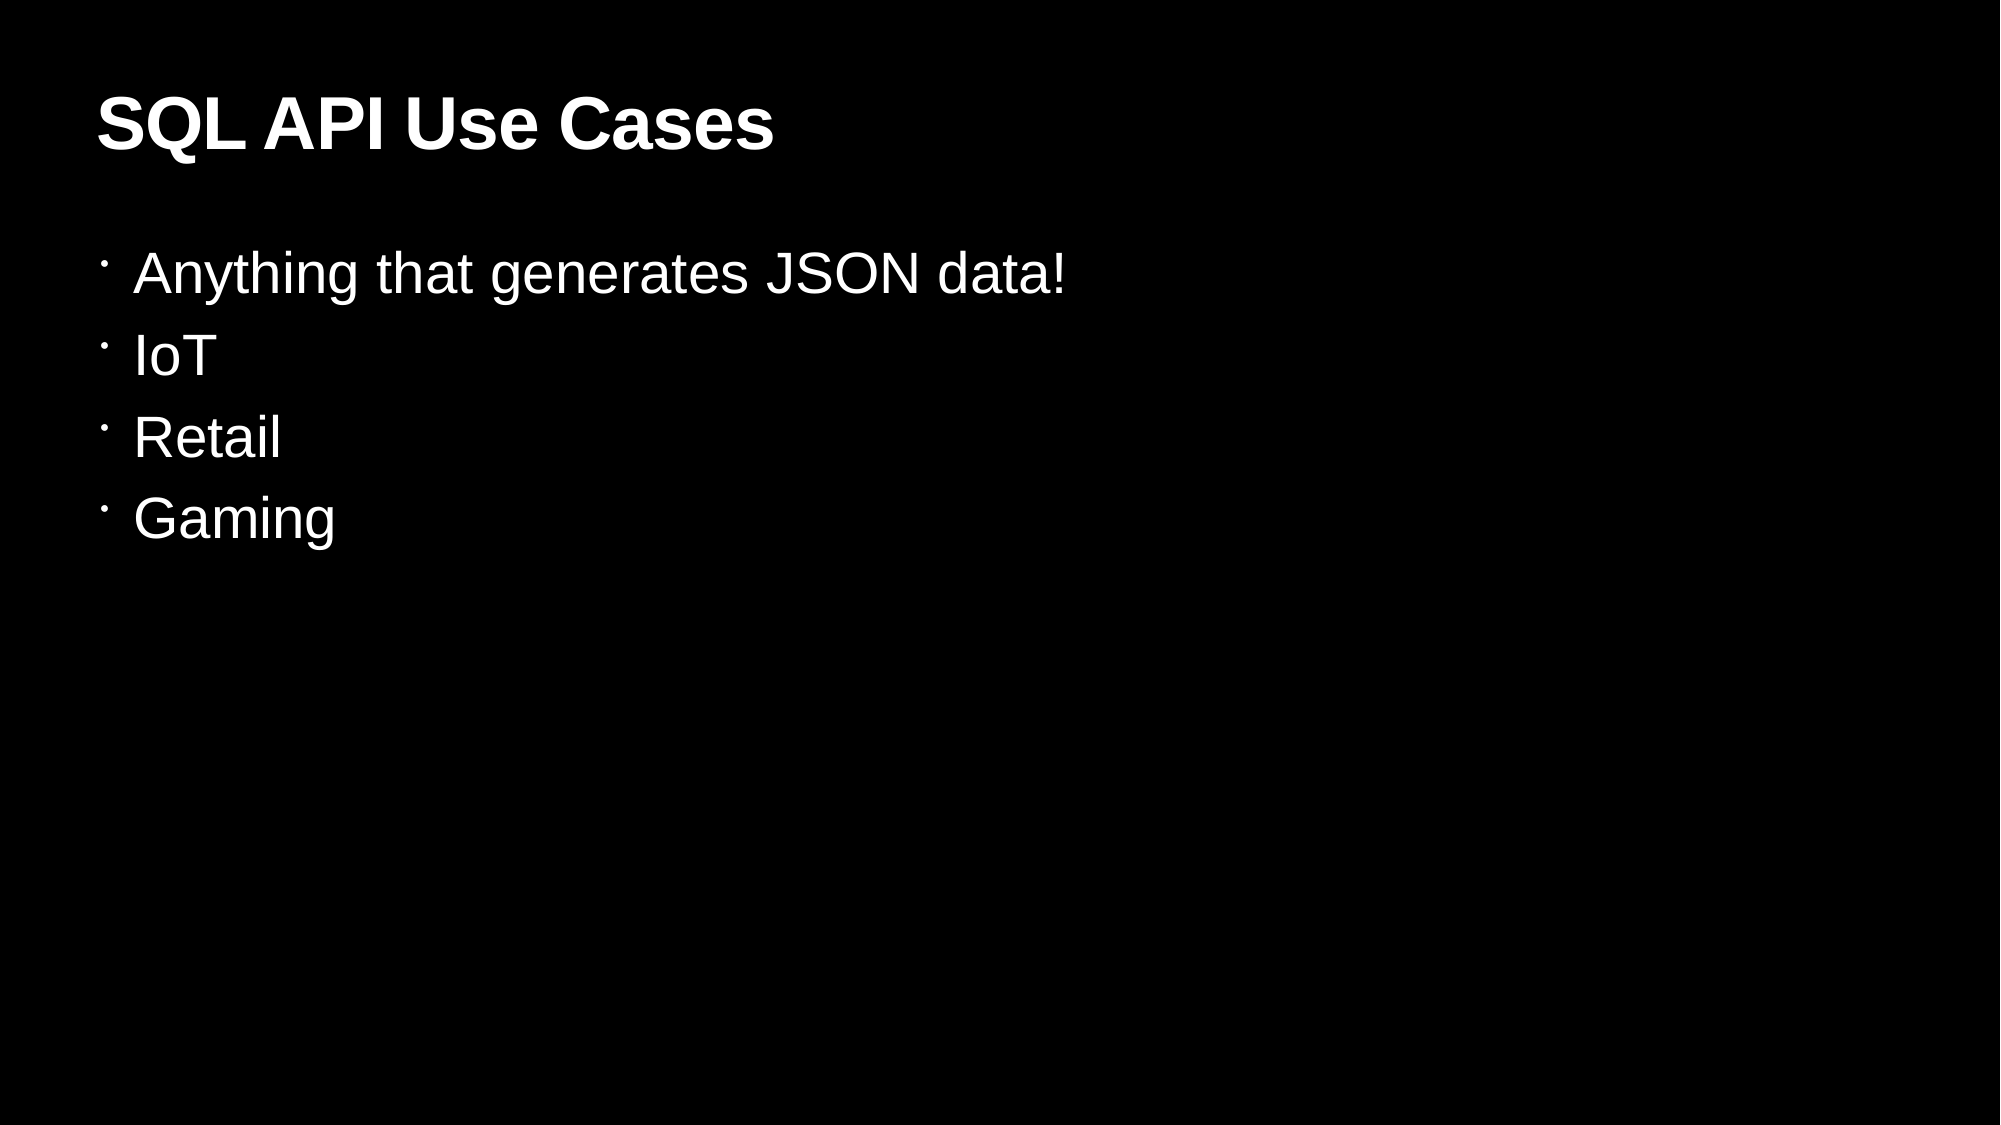

# SQL API Use Cases
Anything that generates JSON data!
IoT
Retail
Gaming